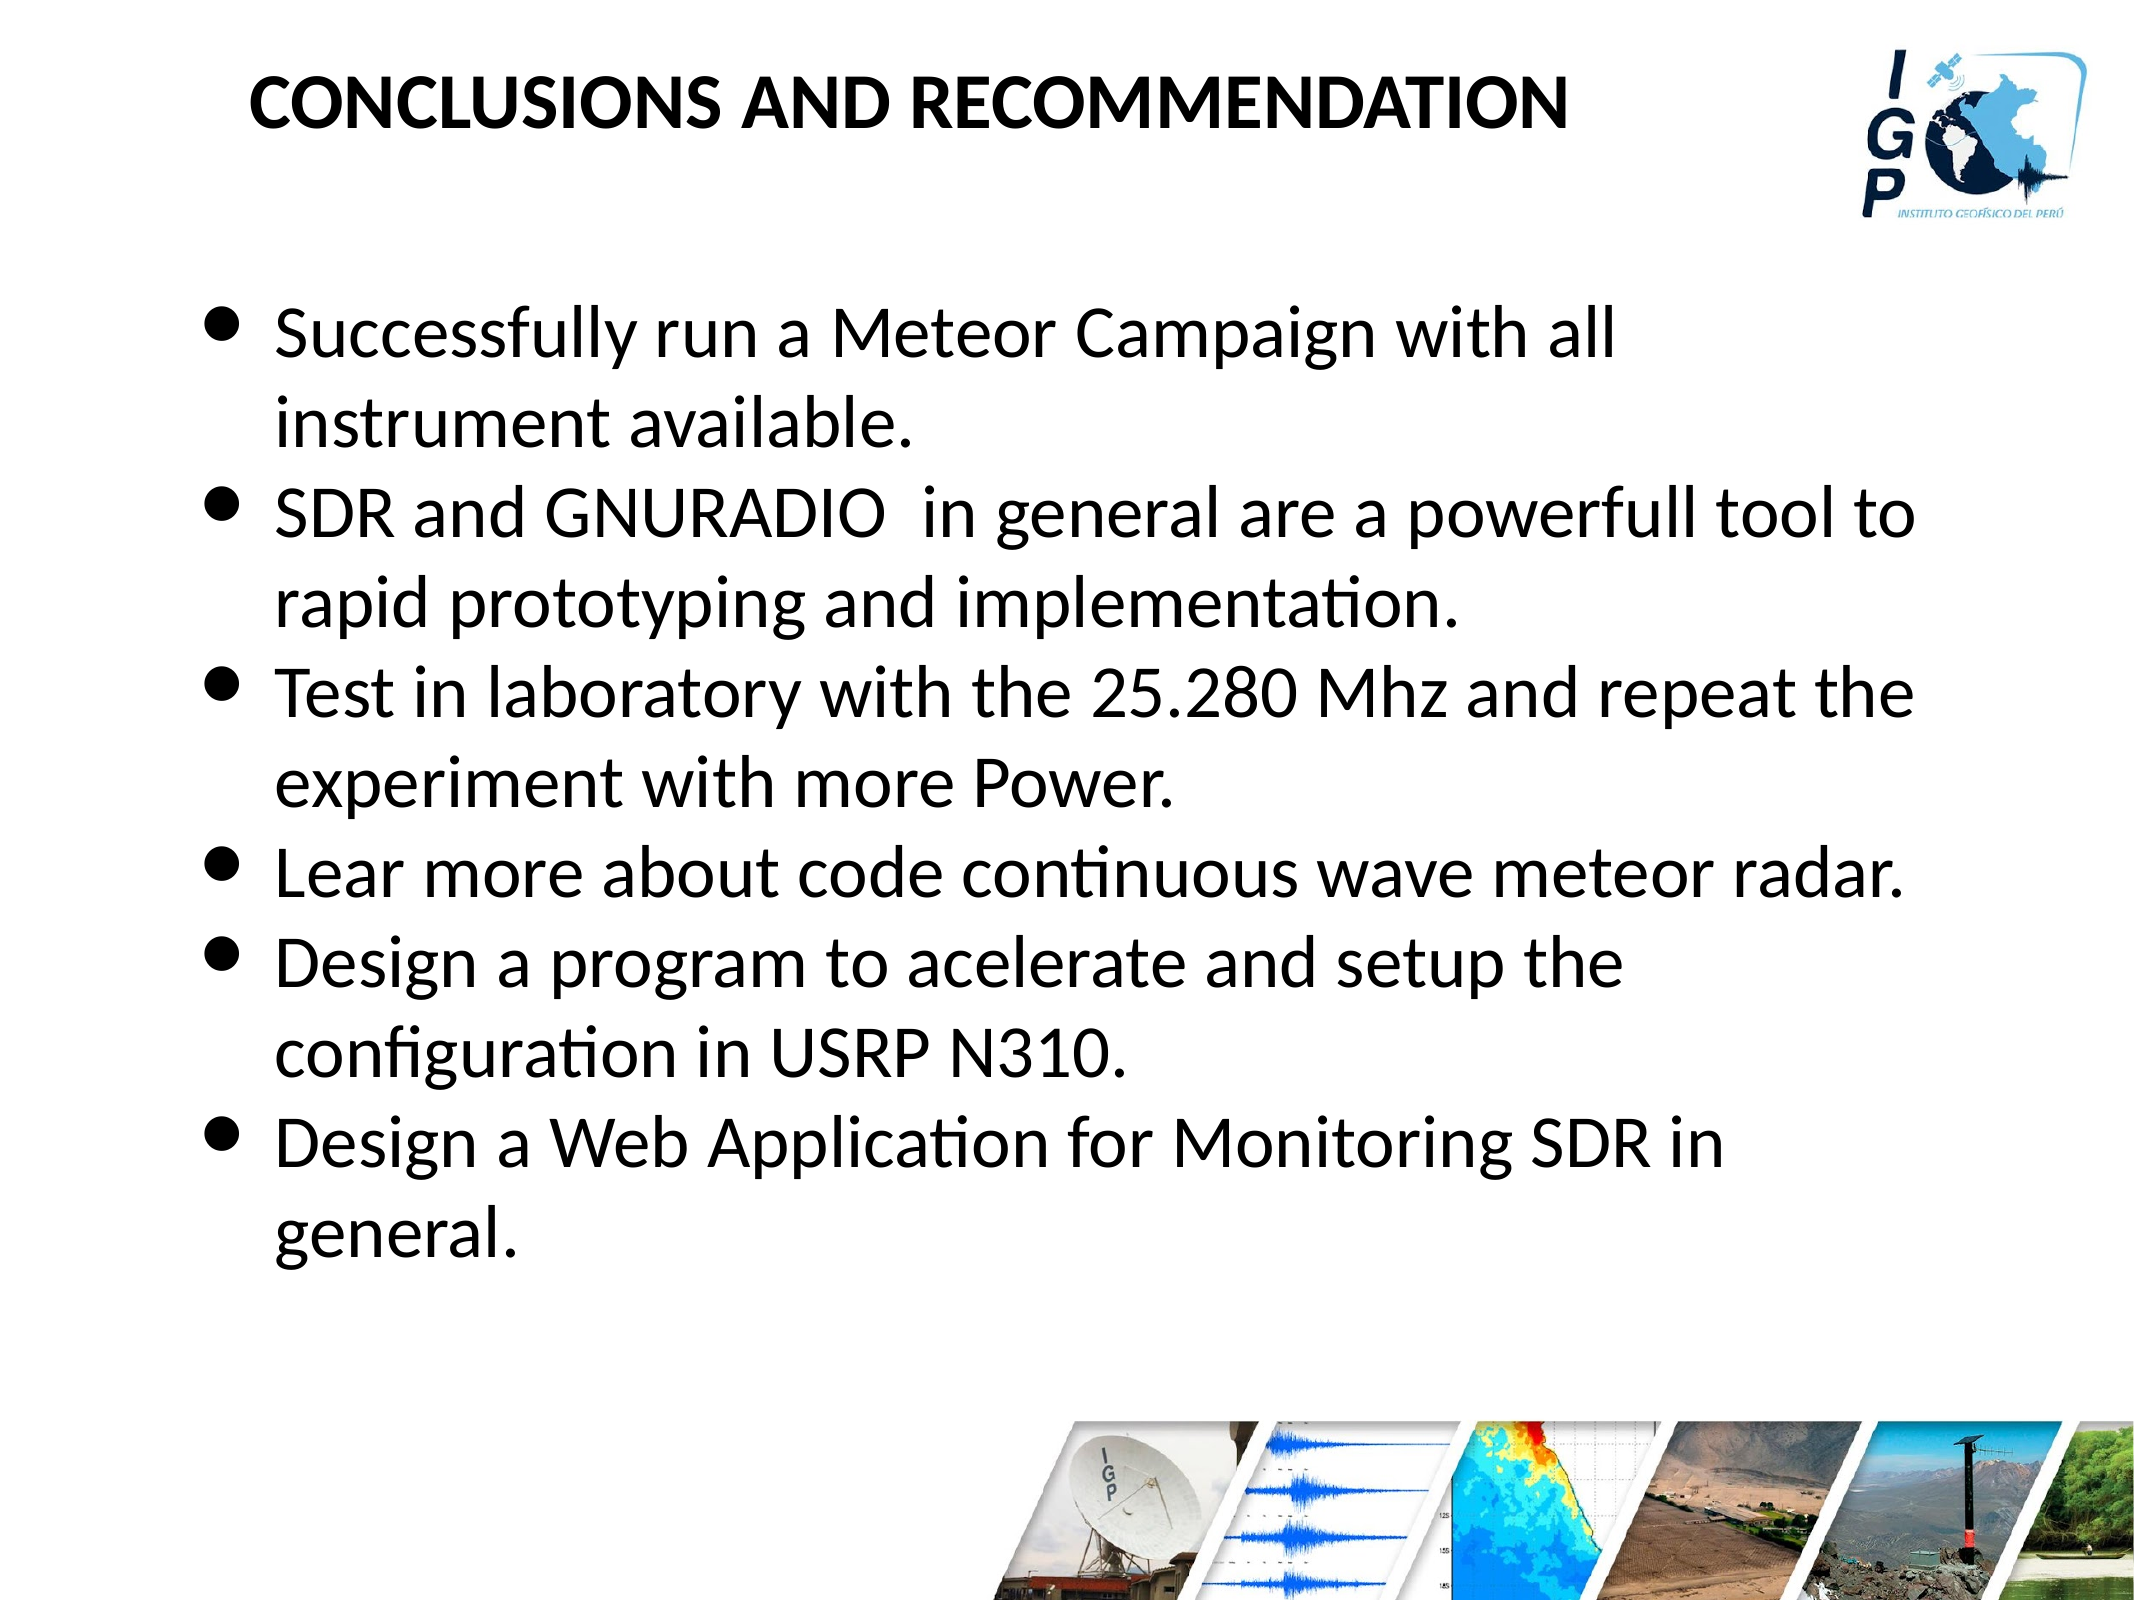

# CONCLUSIONS AND RECOMMENDATION
Successfully run a Meteor Campaign with all instrument available.
SDR and GNURADIO  in general are a powerfull tool to rapid prototyping and implementation.
Test in laboratory with the 25.280 Mhz and repeat the experiment with more Power.
Lear more about code continuous wave meteor radar.
Design a program to acelerate and setup the configuration in USRP N310.
Design a Web Application for Monitoring SDR in general.